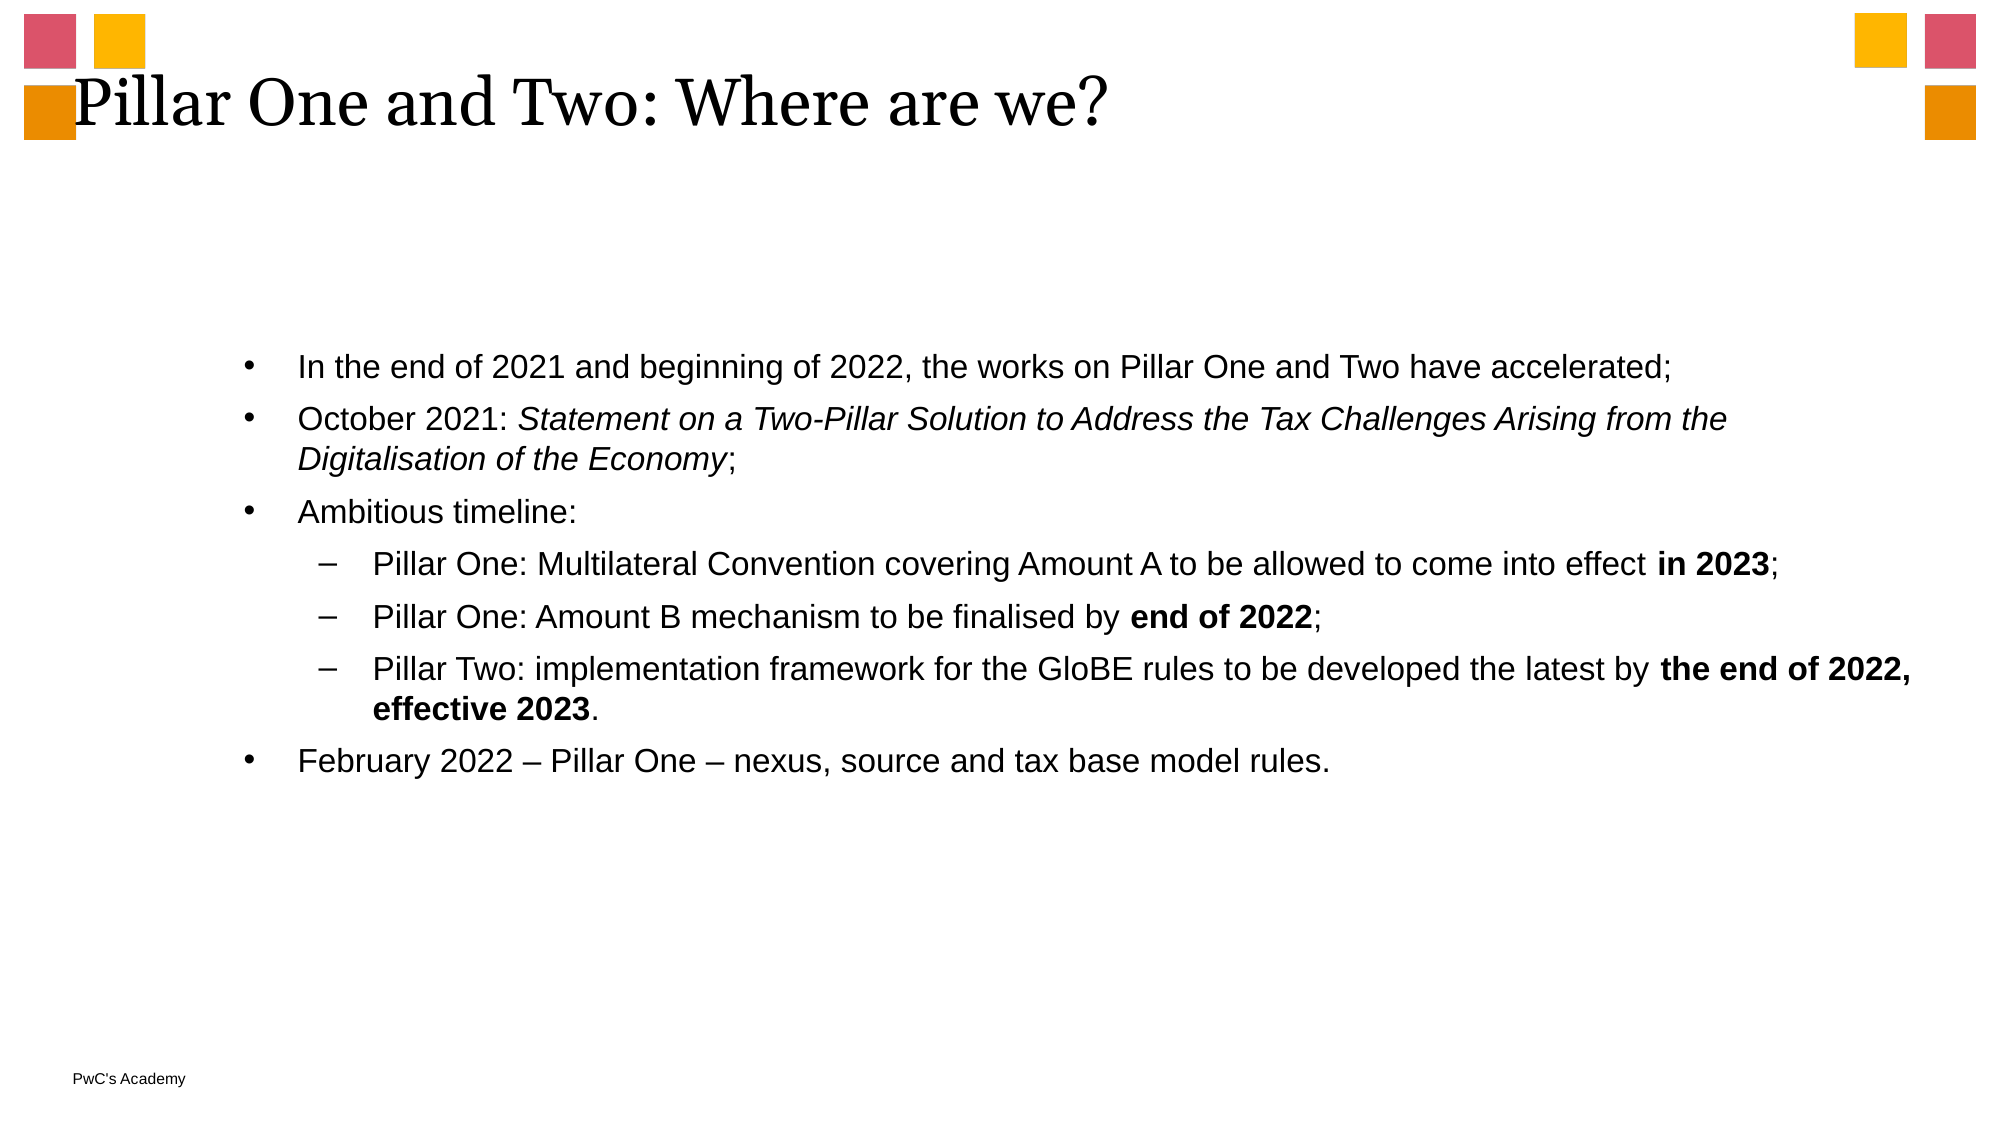

# Pillar One and Two: Where are we?

In the end of 2021 and beginning of 2022, the works on Pillar One and Two have accelerated;
October 2021: Statement on a Two-Pillar Solution to Address the Tax Challenges Arising from the Digitalisation of the Economy;
Ambitious timeline:
Pillar One: Multilateral Convention covering Amount A to be allowed to come into effect in 2023;
Pillar One: Amount B mechanism to be finalised by end of 2022;
Pillar Two: implementation framework for the GloBE rules to be developed the latest by the end of 2022, effective 2023.
February 2022 – Pillar One – nexus, source and tax base model rules.